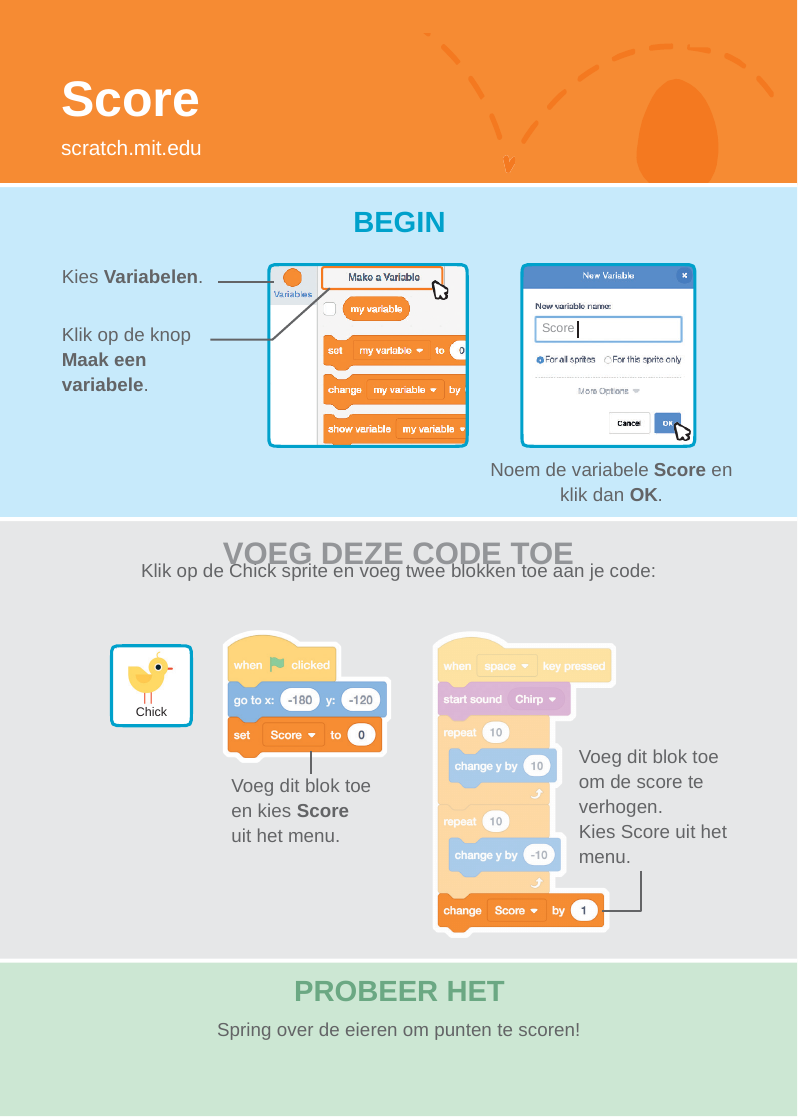

# Score
scratch.mit.edu

BEGIN

Kies Variabelen.

Score
Klik op de knop Maak een variabele.

Noem de variabele Score en klik dan OK.

VOEG DEZE CODE TOE
Klik op de Chick sprite en voeg twee blokken toe aan je code:

Chick
Voeg dit blok toe om de score te verhogen.
Kies Score uit het menu.
Voeg dit blok toe en kies Score uit het menu.

PROBEER HET

Spring over de eieren om punten te scoren!